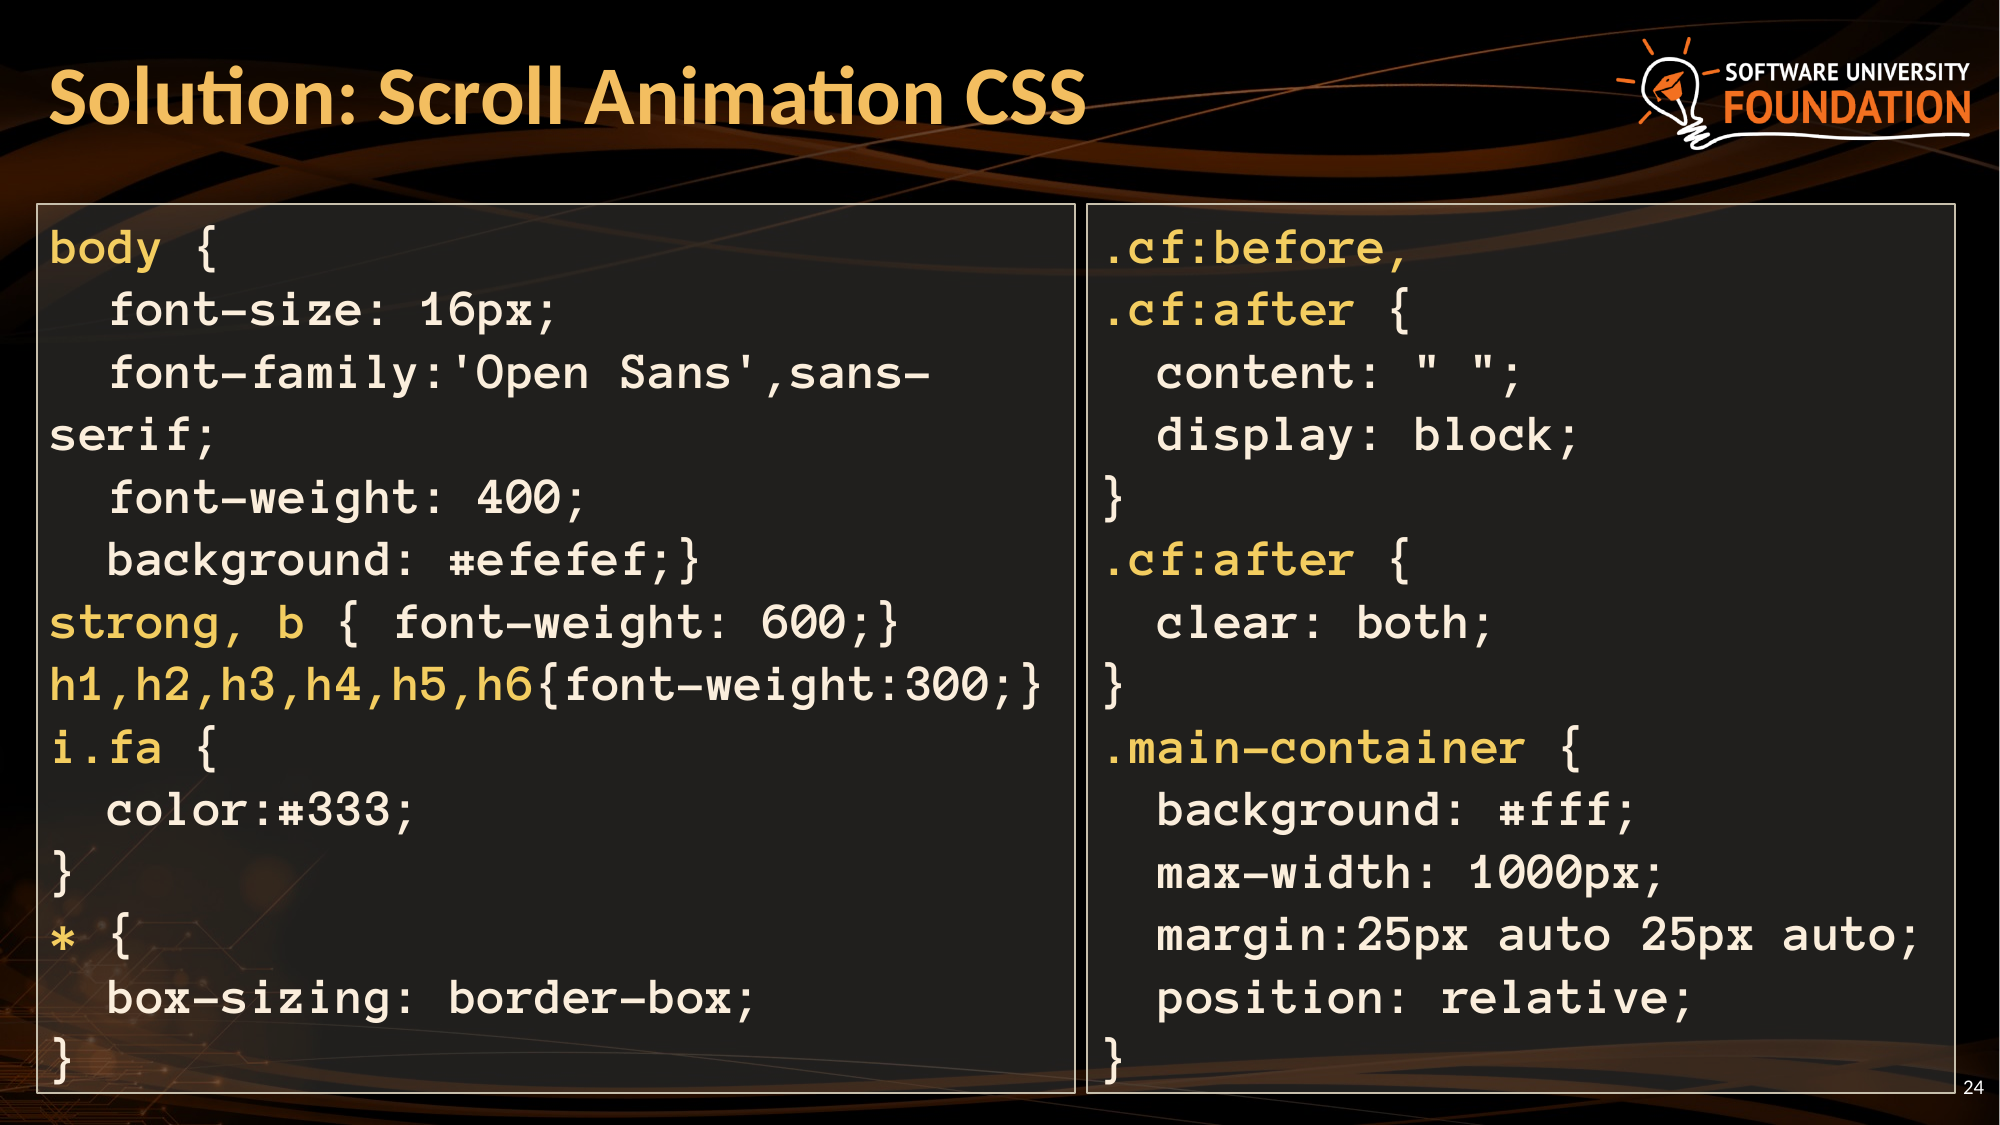

# Solution: Scroll Animation CSS
body {
  font-size: 16px;
  font-family:'Open Sans',sans-serif;
  font-weight: 400;
  background: #efefef;}
strong, b { font-weight: 600;}
h1,h2,h3,h4,h5,h6{font-weight:300;}
i.fa {
  color:#333;
}
* {
  box-sizing: border-box;
}
.cf:before,
.cf:after {
  content: " ";
  display: block;
}
.cf:after {
  clear: both;
}
.main-container {
  background: #fff;
  max-width: 1000px;
  margin:25px auto 25px auto;
  position: relative;
}
24